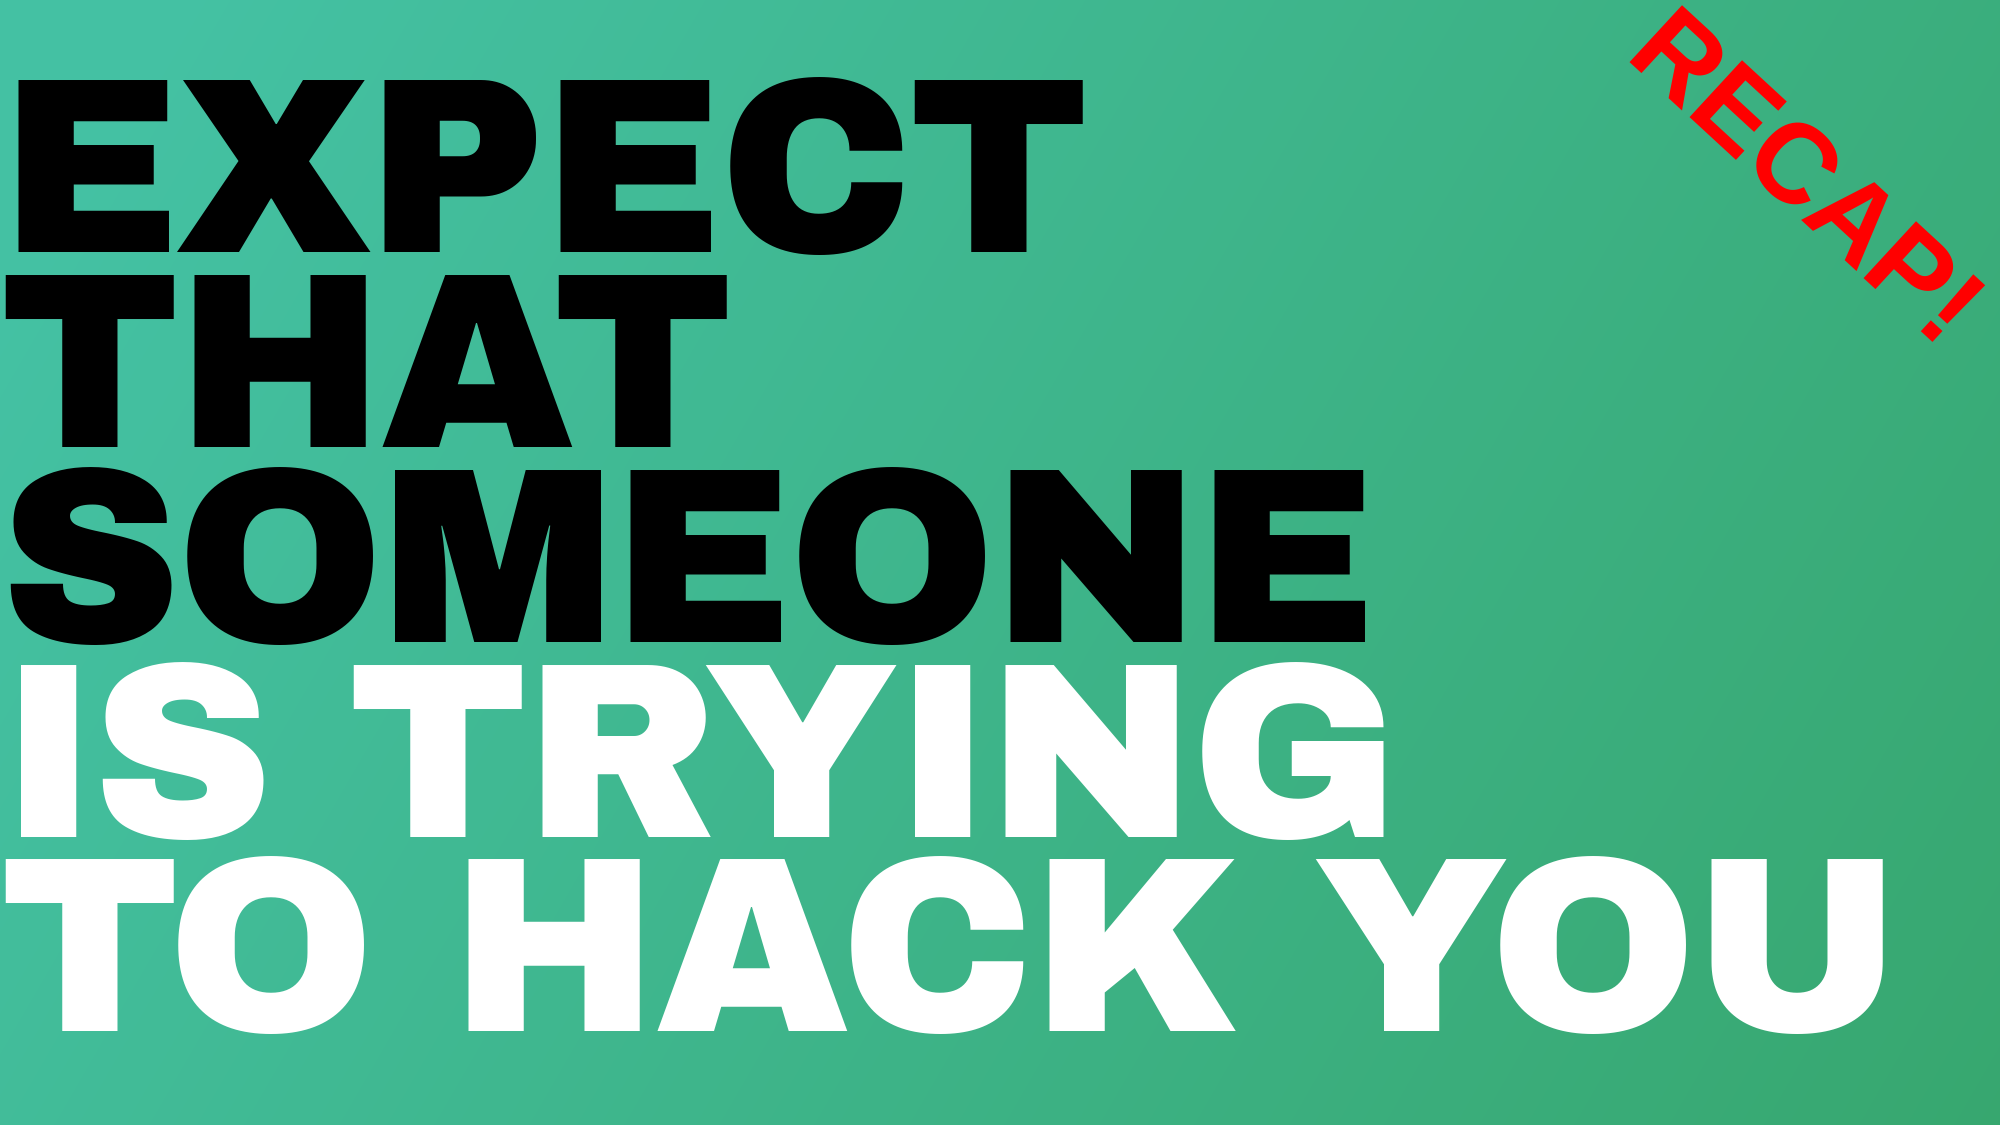

RECAP!
Expect
That
Someone
is trying
To hack you